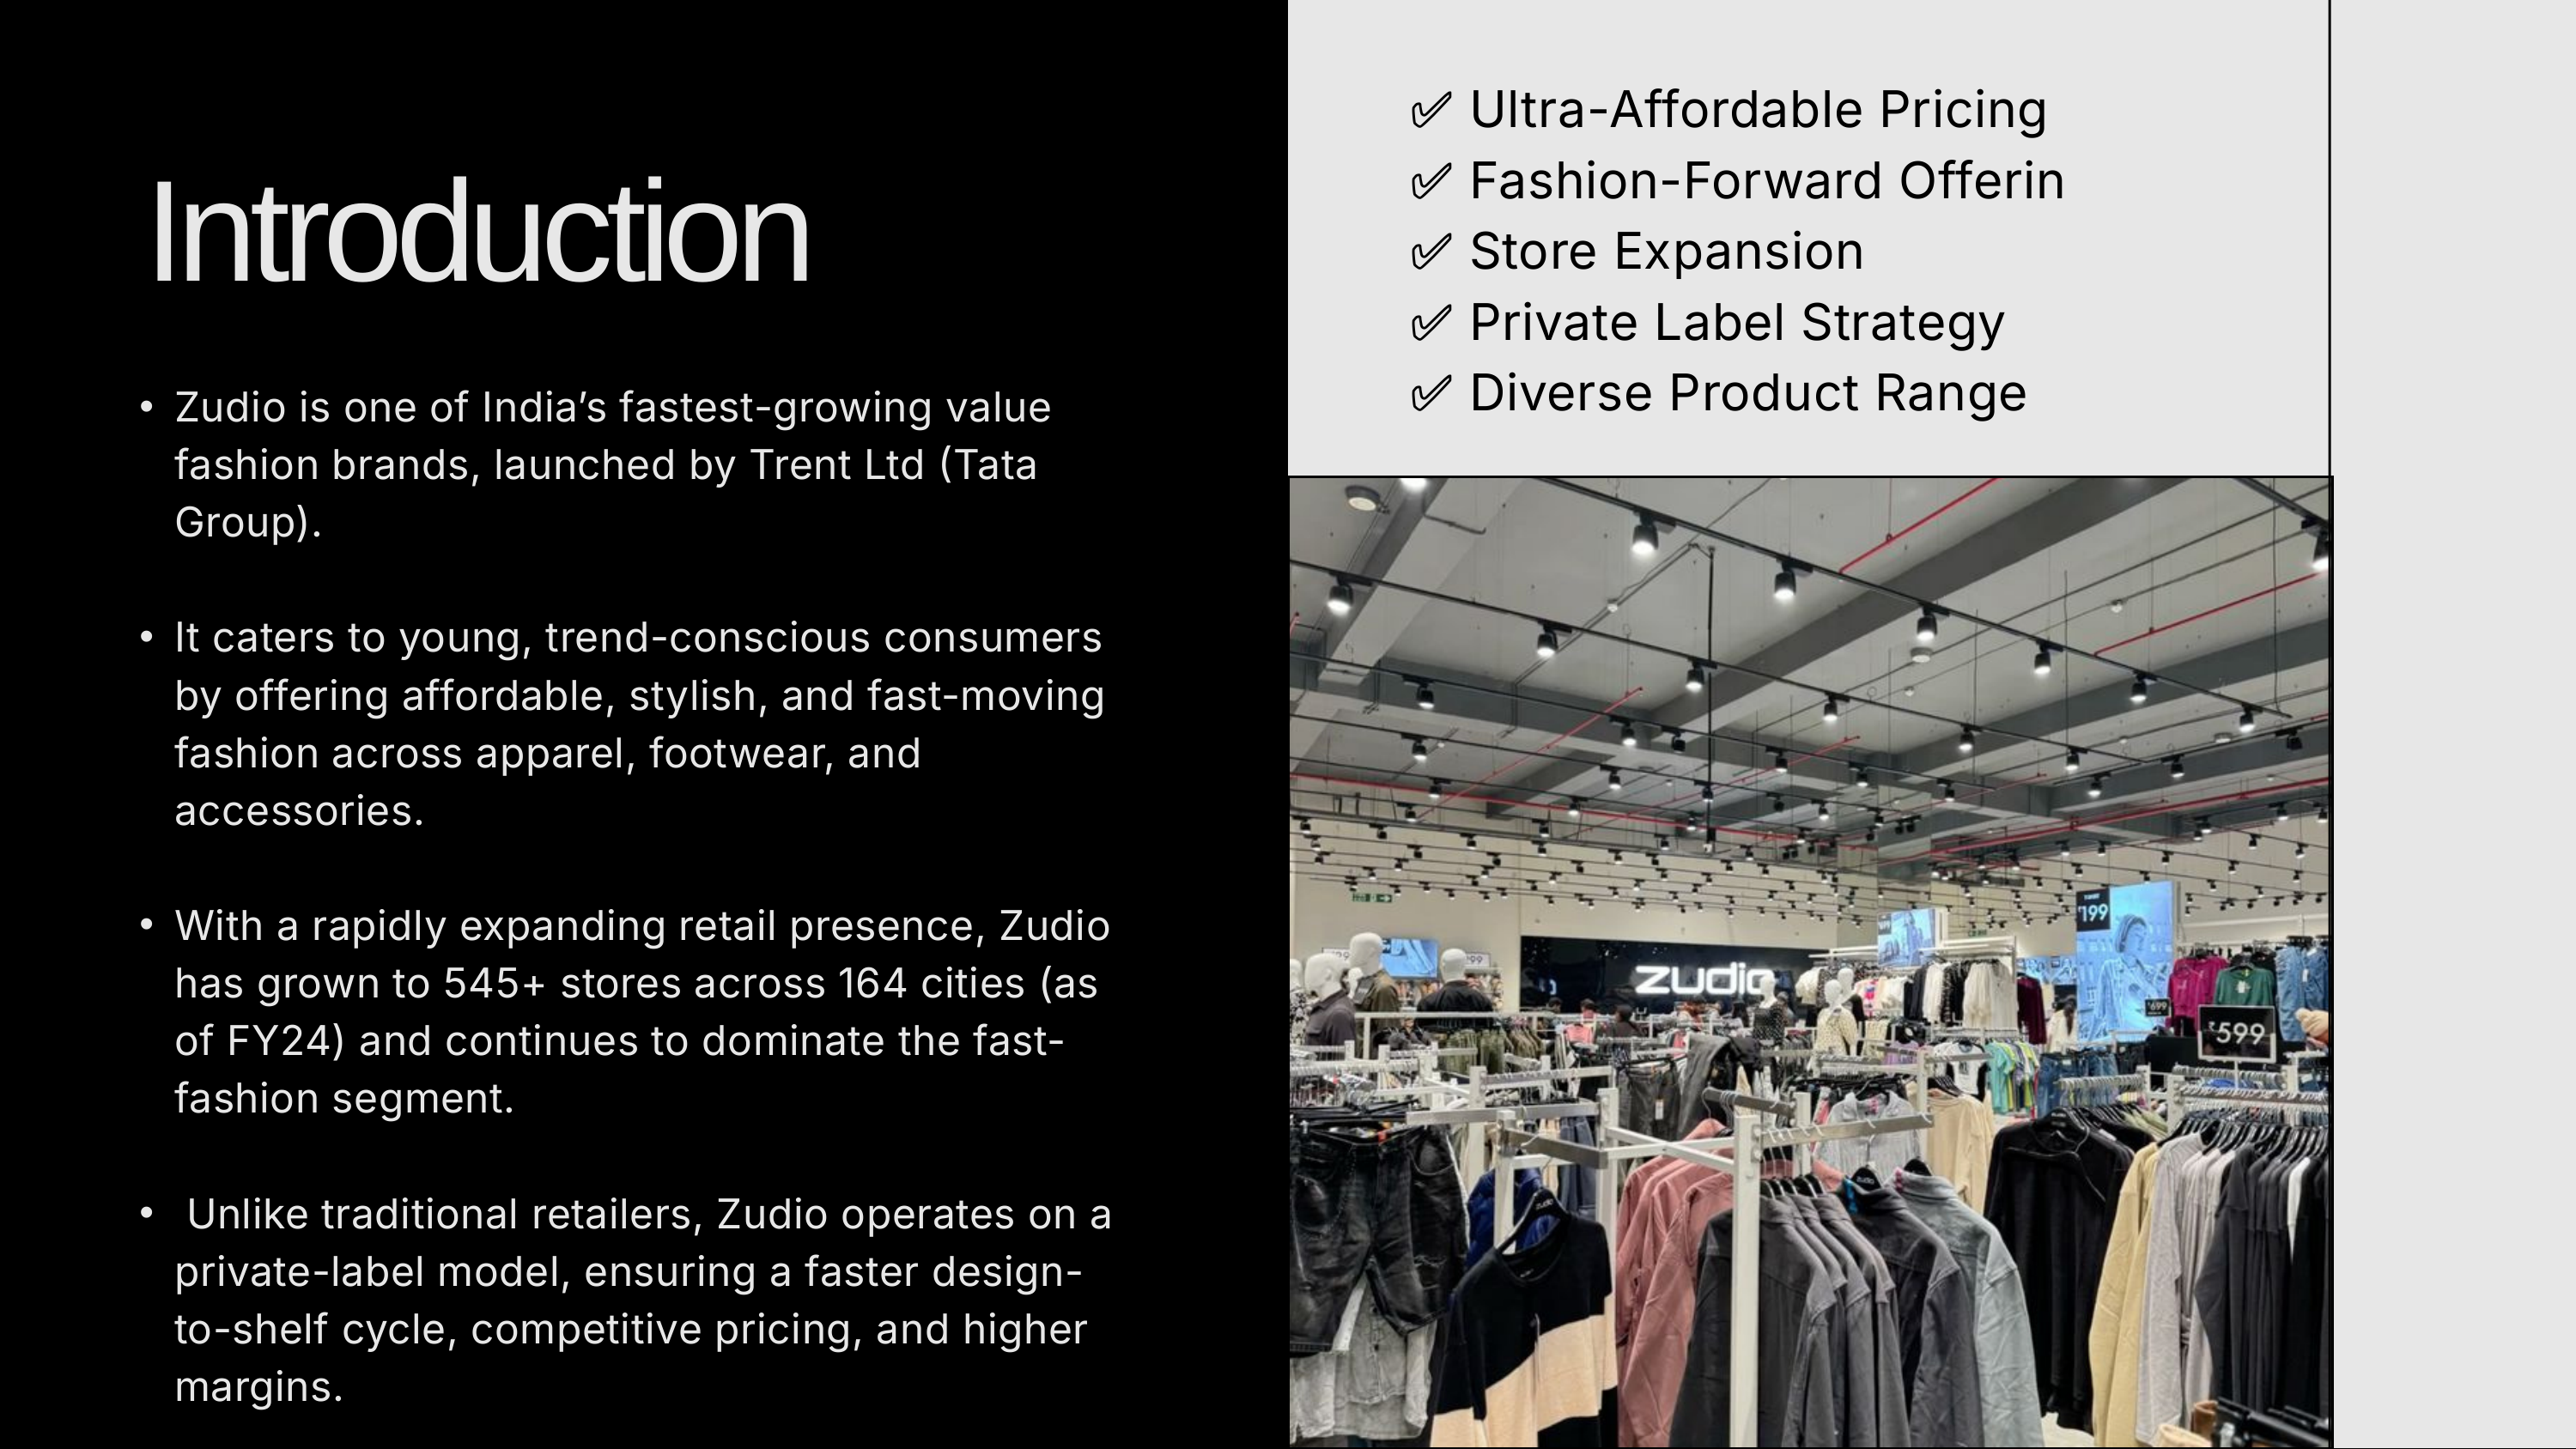

✅ Ultra-Affordable Pricing
 ✅ Fashion-Forward Offerin
 ✅ Store Expansion
 ✅ Private Label Strategy
 ✅ Diverse Product Range
Introduction
Zudio is one of India’s fastest-growing value fashion brands, launched by Trent Ltd (Tata Group).

It caters to young, trend-conscious consumers by offering affordable, stylish, and fast-moving fashion across apparel, footwear, and accessories.

With a rapidly expanding retail presence, Zudio has grown to 545+ stores across 164 cities (as of FY24) and continues to dominate the fast-fashion segment.

 Unlike traditional retailers, Zudio operates on a private-label model, ensuring a faster design-to-shelf cycle, competitive pricing, and higher margins.